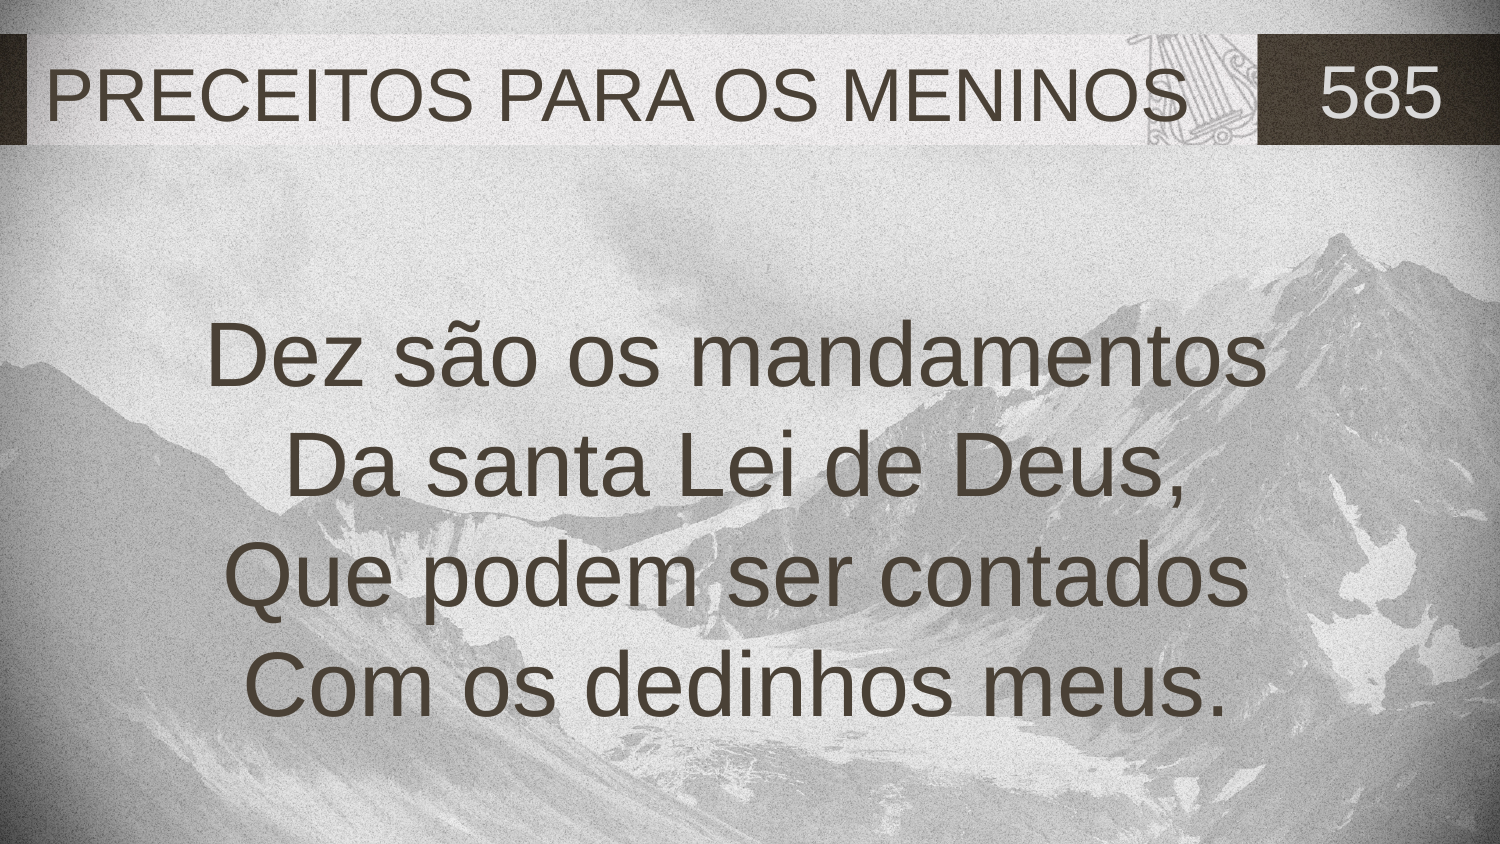

# PRECEITOS PARA OS MENINOS
585
Dez são os mandamentos
Da santa Lei de Deus,
Que podem ser contados
Com os dedinhos meus.